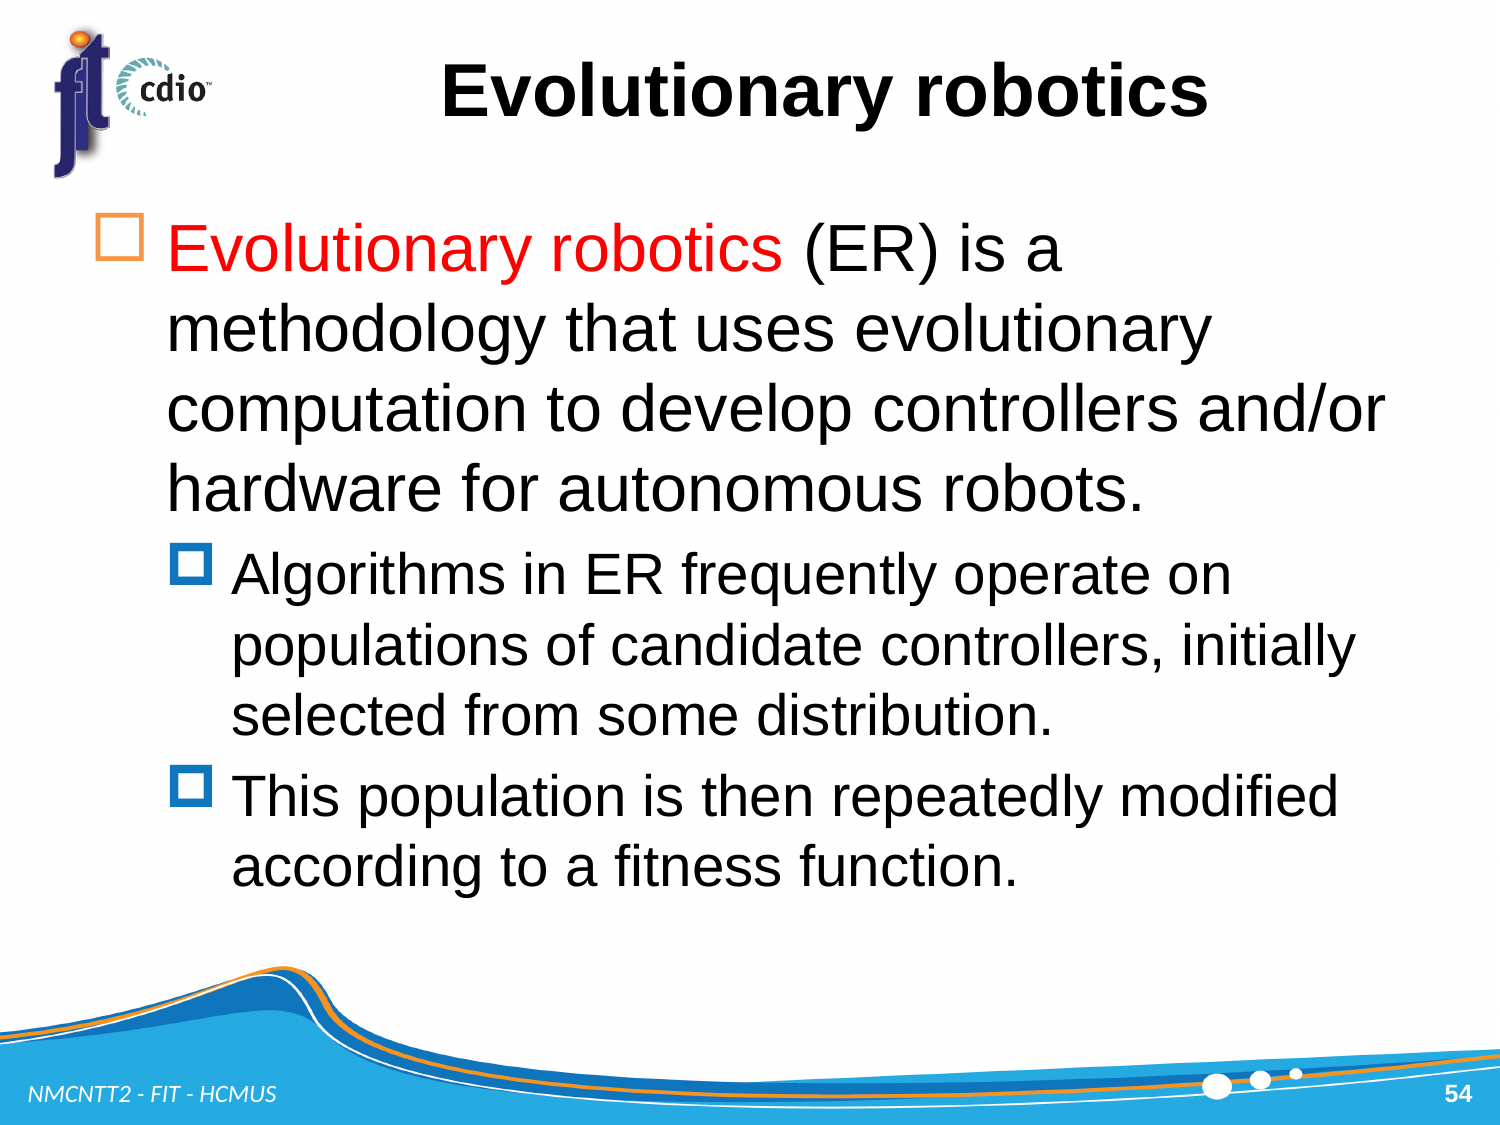

# Evolutionary robotics
Evolutionary robotics (ER) is a methodology that uses evolutionary computation to develop controllers and/or hardware for autonomous robots.
Algorithms in ER frequently operate on populations of candidate controllers, initially selected from some distribution.
This population is then repeatedly modified according to a fitness function.
NMCNTT2 - FIT - HCMUS
54